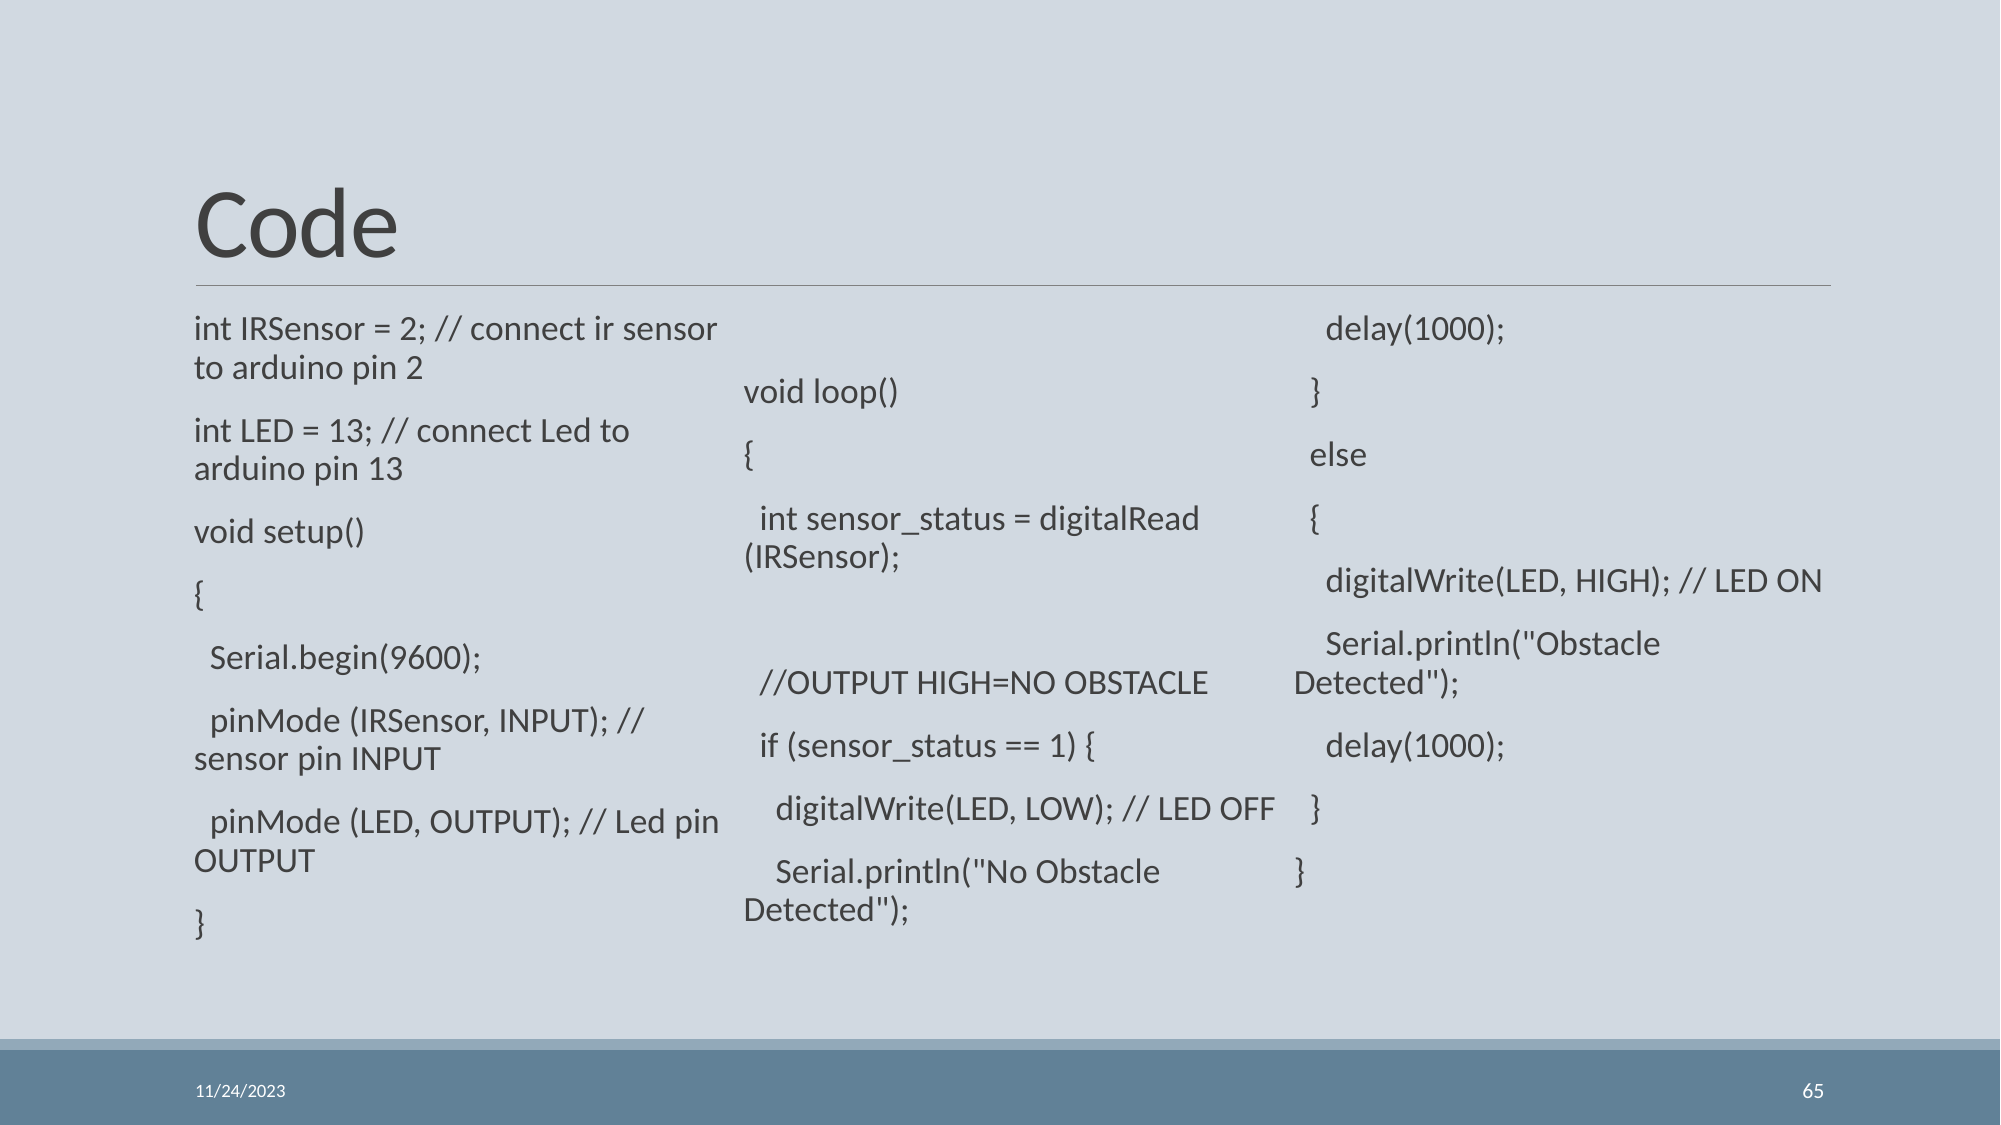

# Code
int IRSensor = 2; // connect ir sensor to arduino pin 2
int LED = 13; // connect Led to arduino pin 13
void setup()
{
  Serial.begin(9600);
  pinMode (IRSensor, INPUT); // sensor pin INPUT
  pinMode (LED, OUTPUT); // Led pin OUTPUT
}

void loop()
{
  int sensor_status = digitalRead (IRSensor);

  //OUTPUT HIGH=NO OBSTACLE
  if (sensor_status == 1) {
    digitalWrite(LED, LOW); // LED OFF
    Serial.println("No Obstacle Detected");
    delay(1000);
  }
  else
  {
    digitalWrite(LED, HIGH); // LED ON
    Serial.println("Obstacle Detected");
    delay(1000);
  }
}
11/24/2023
65